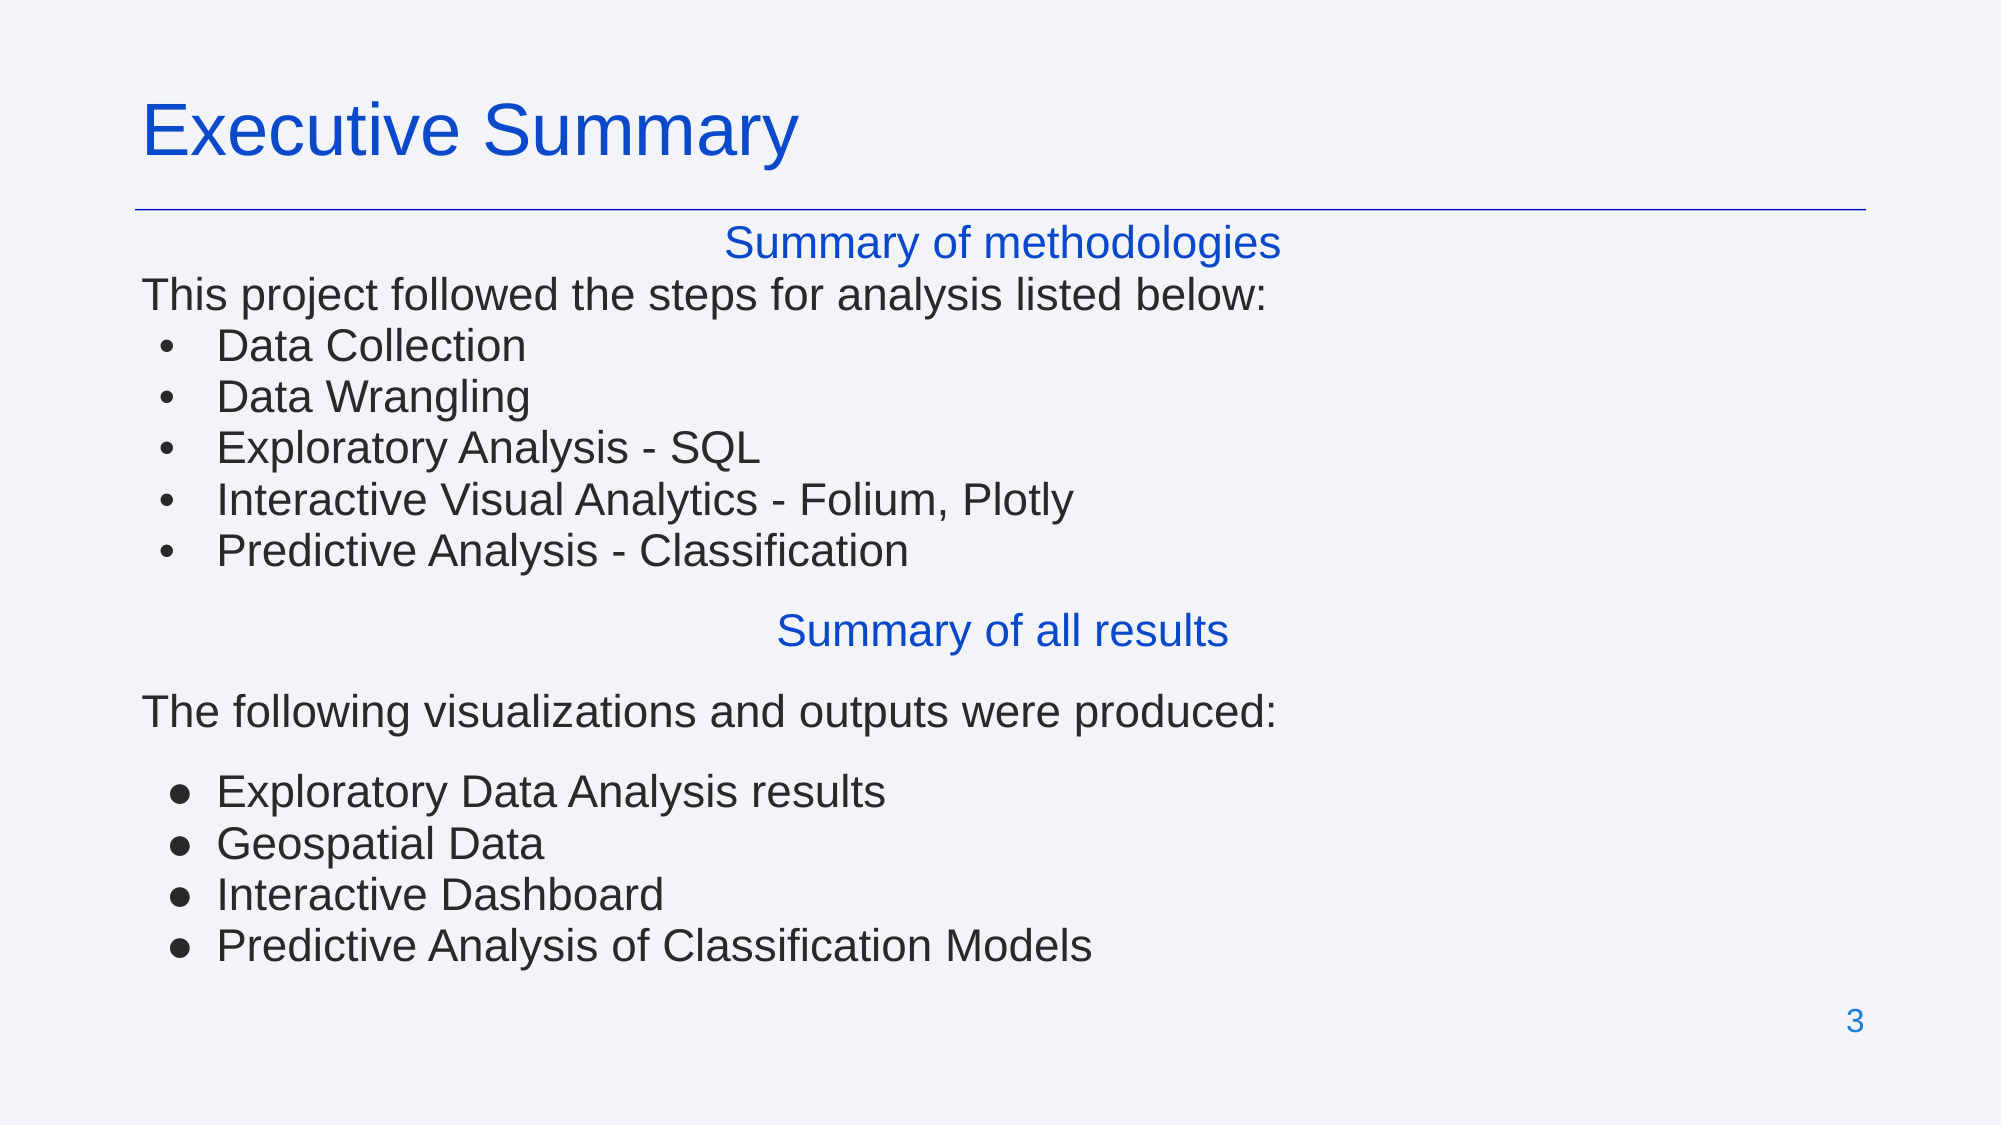

Executive Summary
Summary of methodologies
This project followed the steps for analysis listed below:
Data Collection
Data Wrangling
Exploratory Analysis - SQL
Interactive Visual Analytics - Folium, Plotly
Predictive Analysis - Classification
Summary of all results
The following visualizations and outputs were produced:
Exploratory Data Analysis results
Geospatial Data
Interactive Dashboard
Predictive Analysis of Classification Models

3